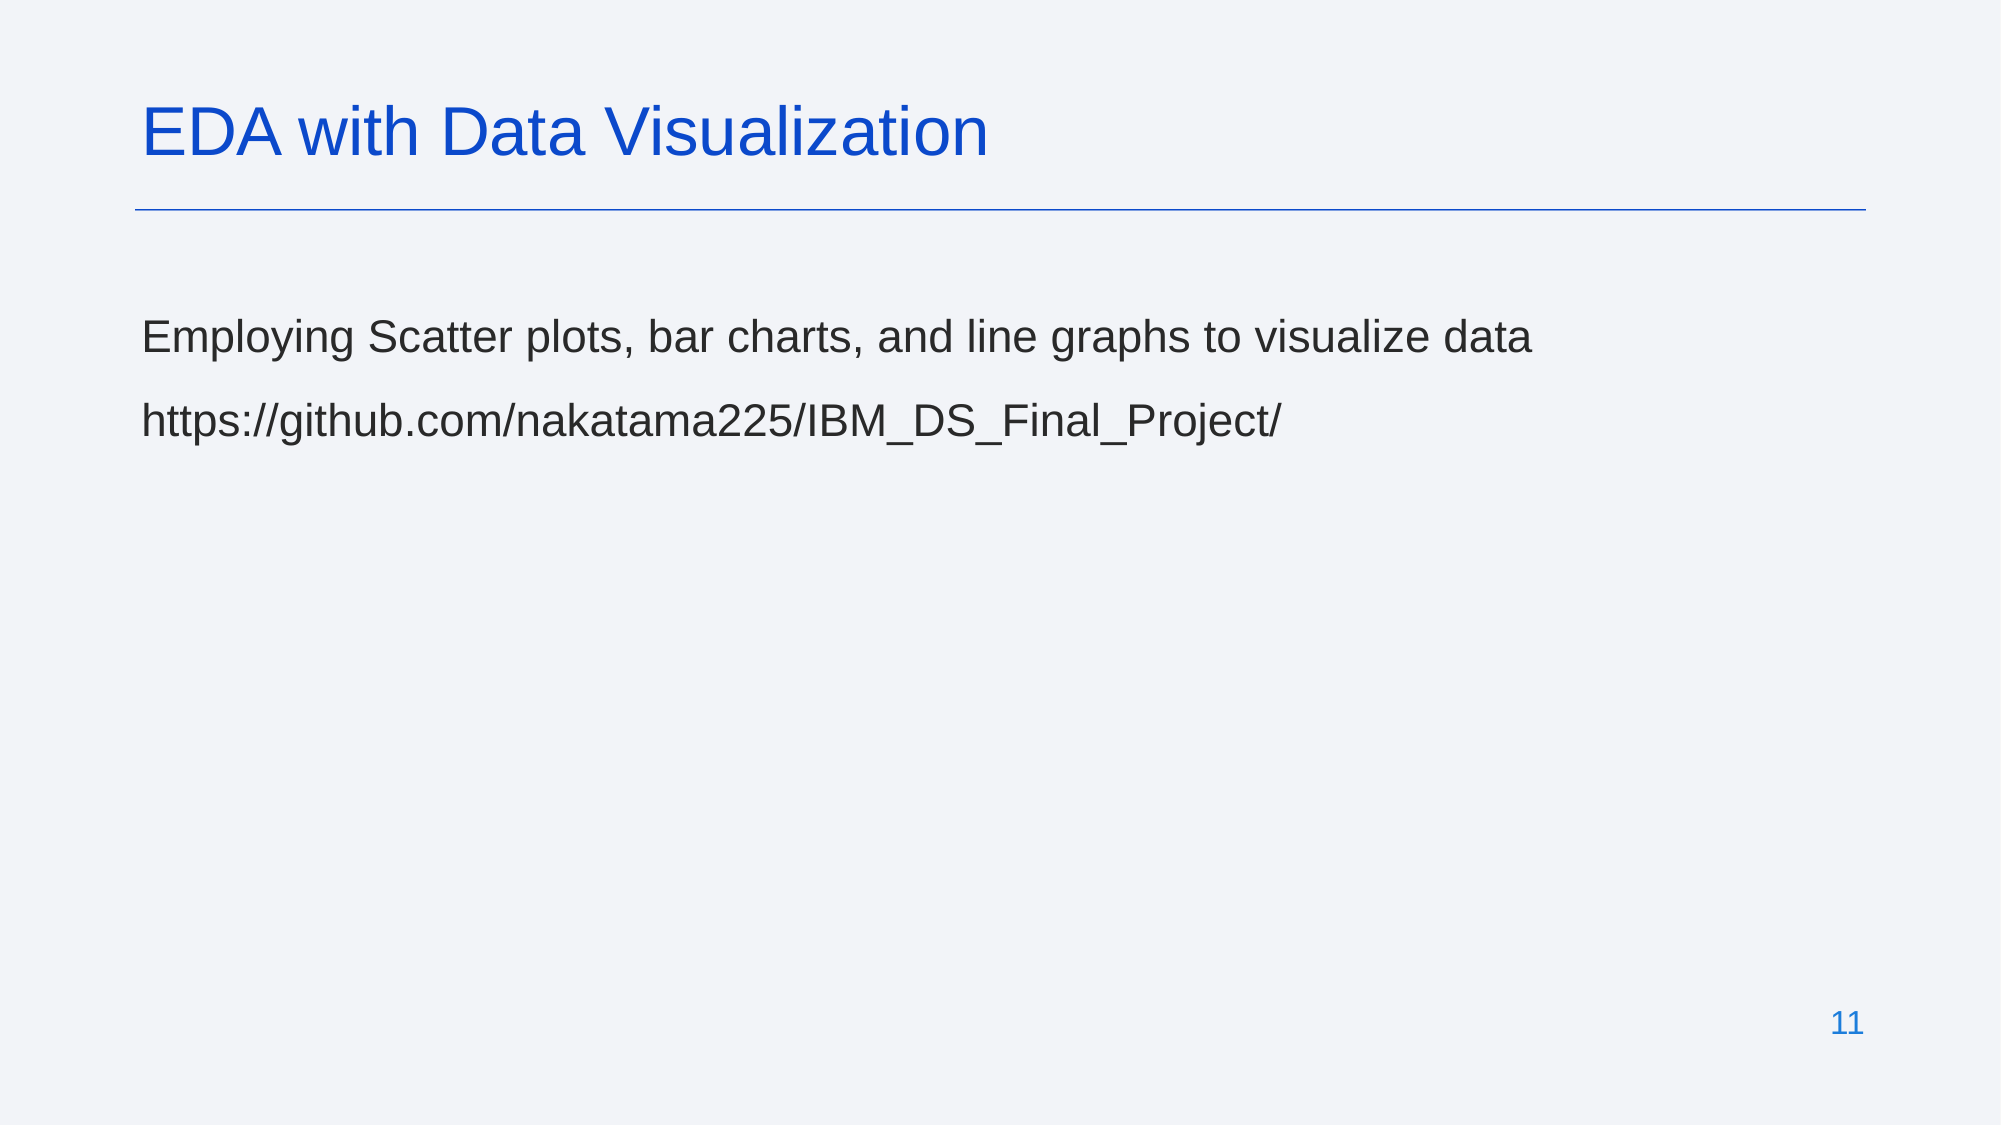

EDA with Data Visualization
Employing Scatter plots, bar charts, and line graphs to visualize data
https://github.com/nakatama225/IBM_DS_Final_Project/
11